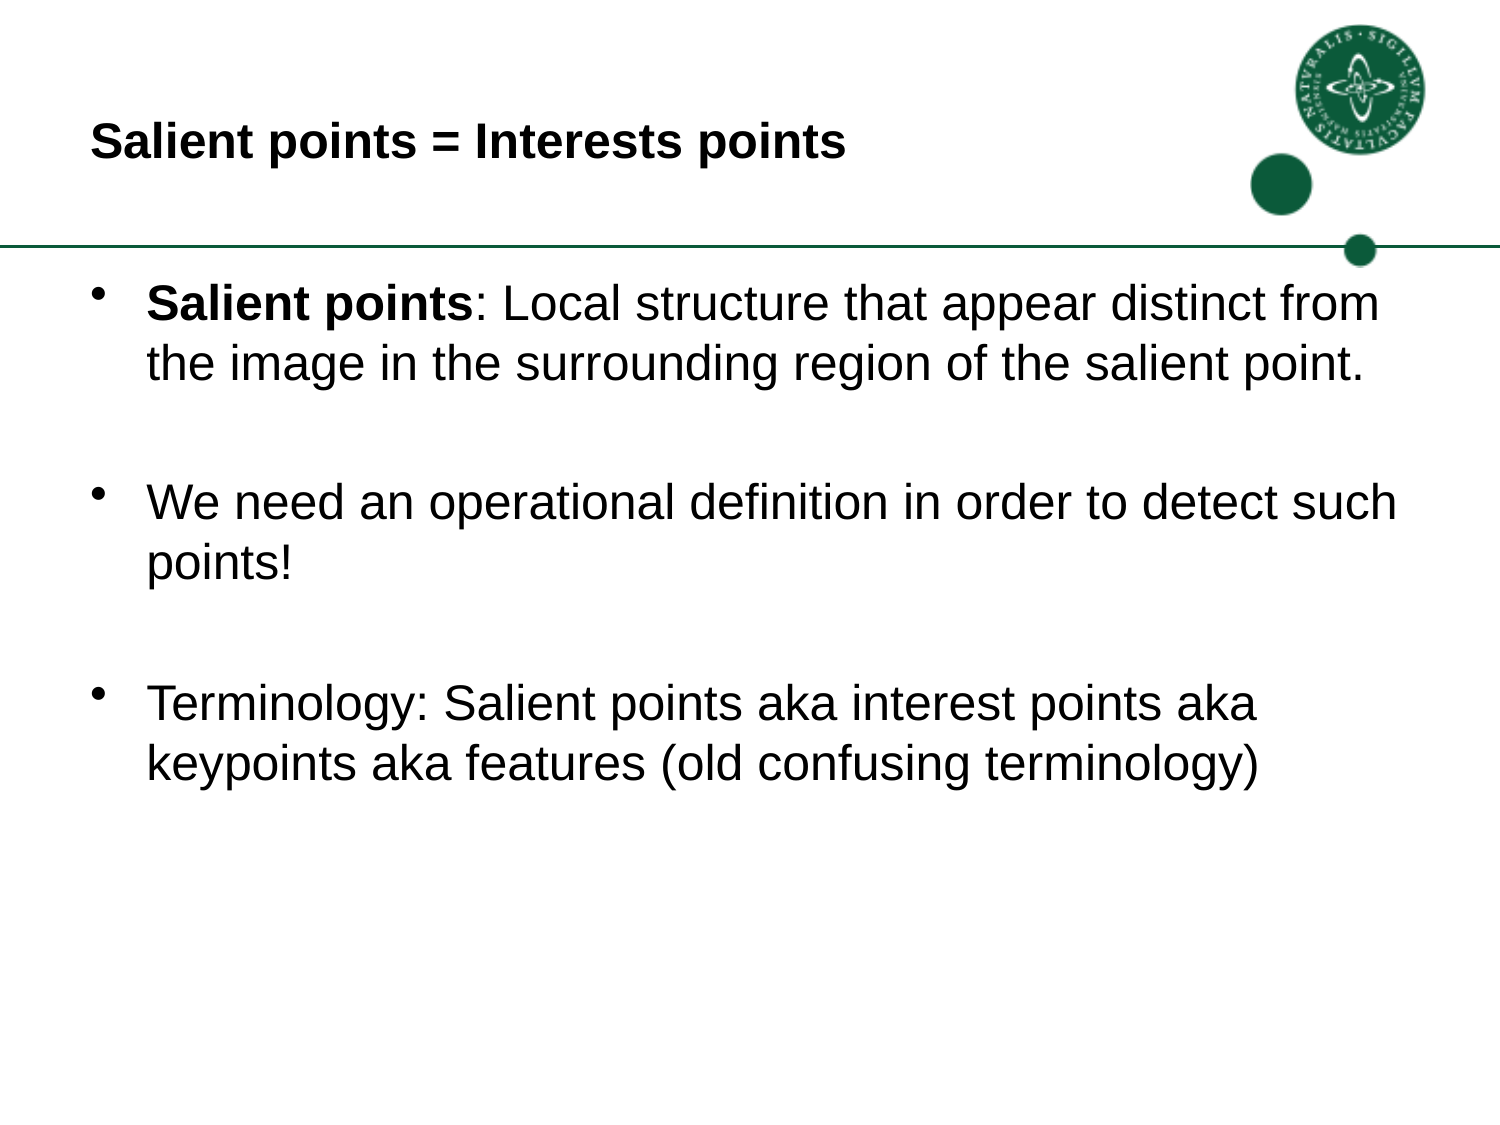

# Salient points = Interests points
Salient points: Local structure that appear distinct from the image in the surrounding region of the salient point.

We need an operational definition in order to detect such points!

Terminology: Salient points aka interest points aka keypoints aka features (old confusing terminology)